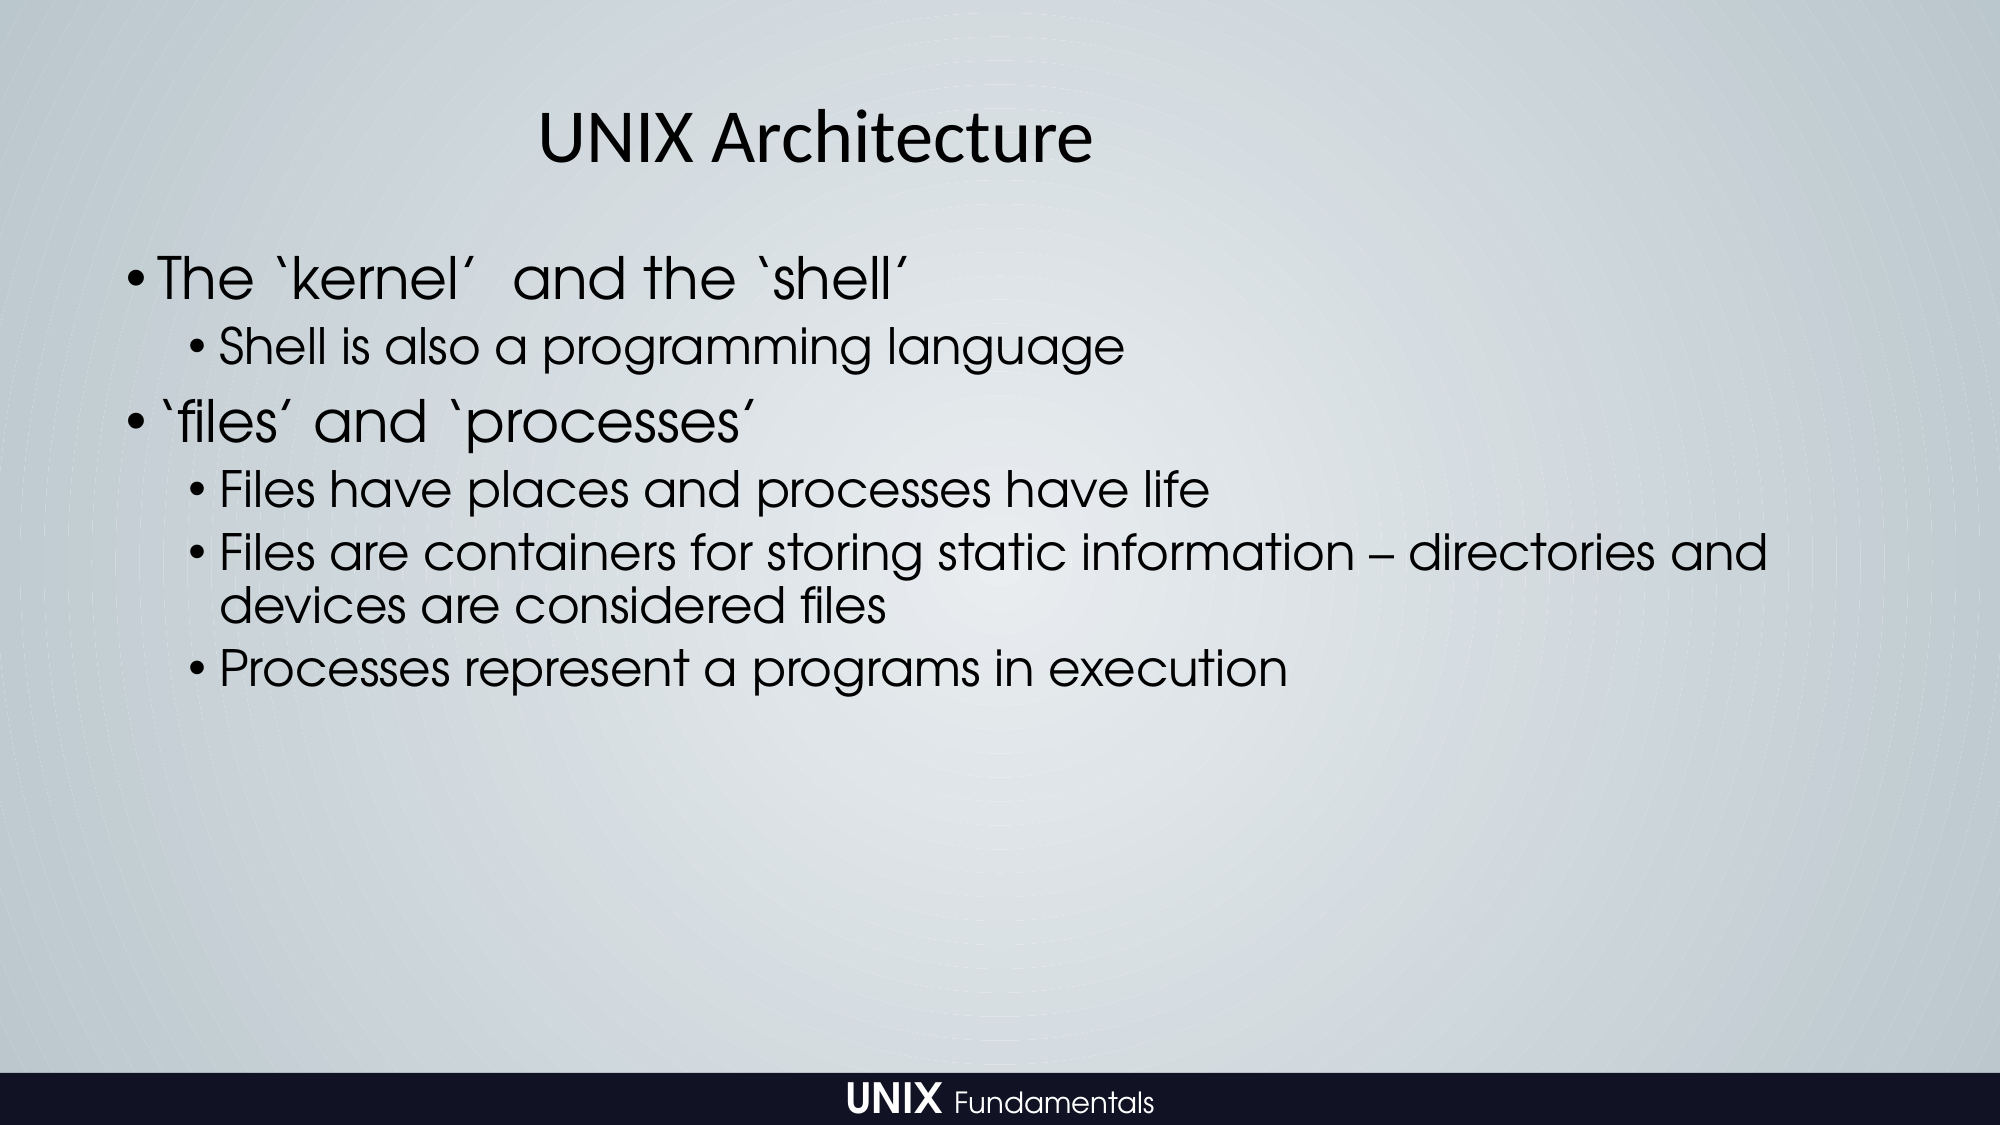

# UNIX Architecture
The ‘kernel’  and the ‘shell’
Shell is also a programming language
‘files’ and ‘processes’
Files have places and processes have life
Files are containers for storing static information – directories and devices are considered files
Processes represent a programs in execution